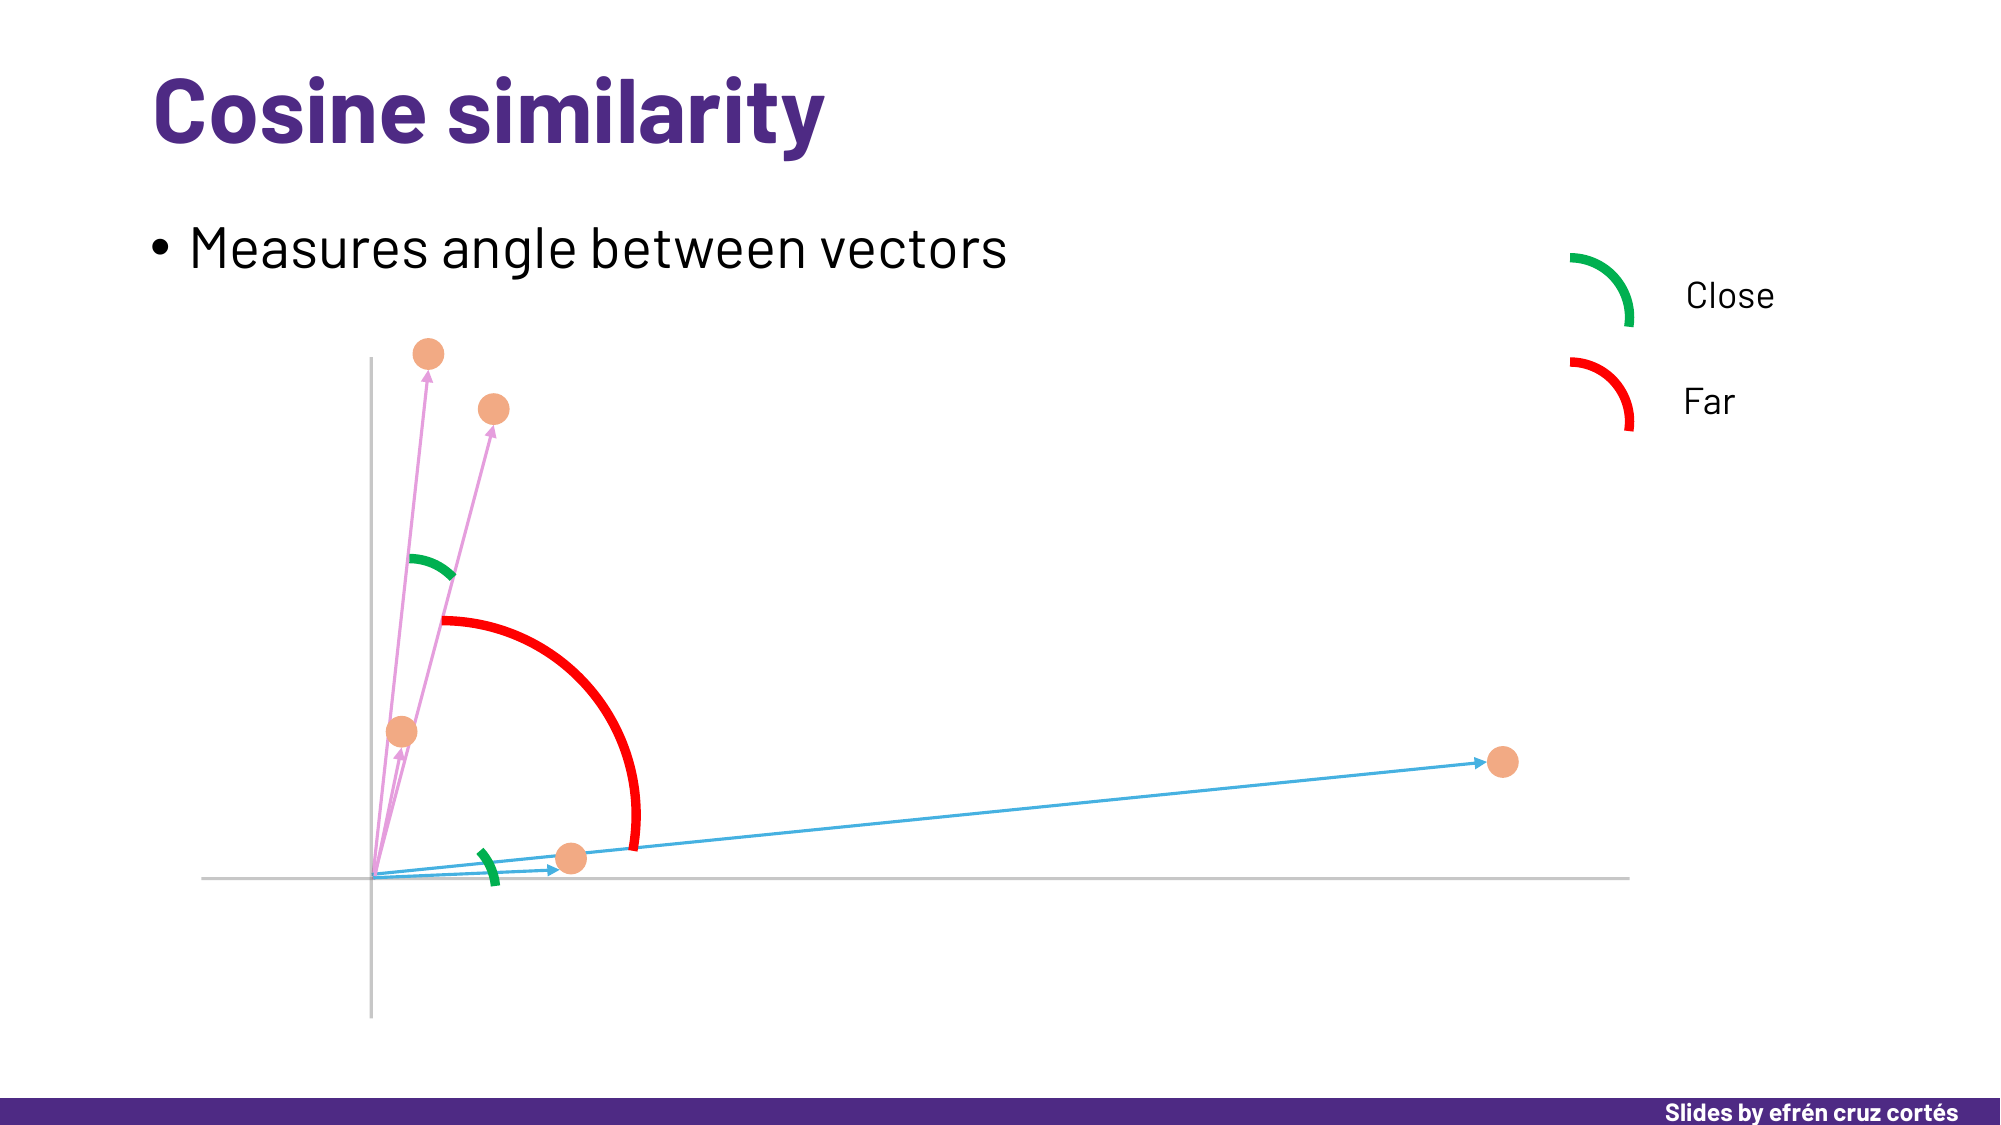

# Cosine similarity
Measures angle between vectors

Close

Far